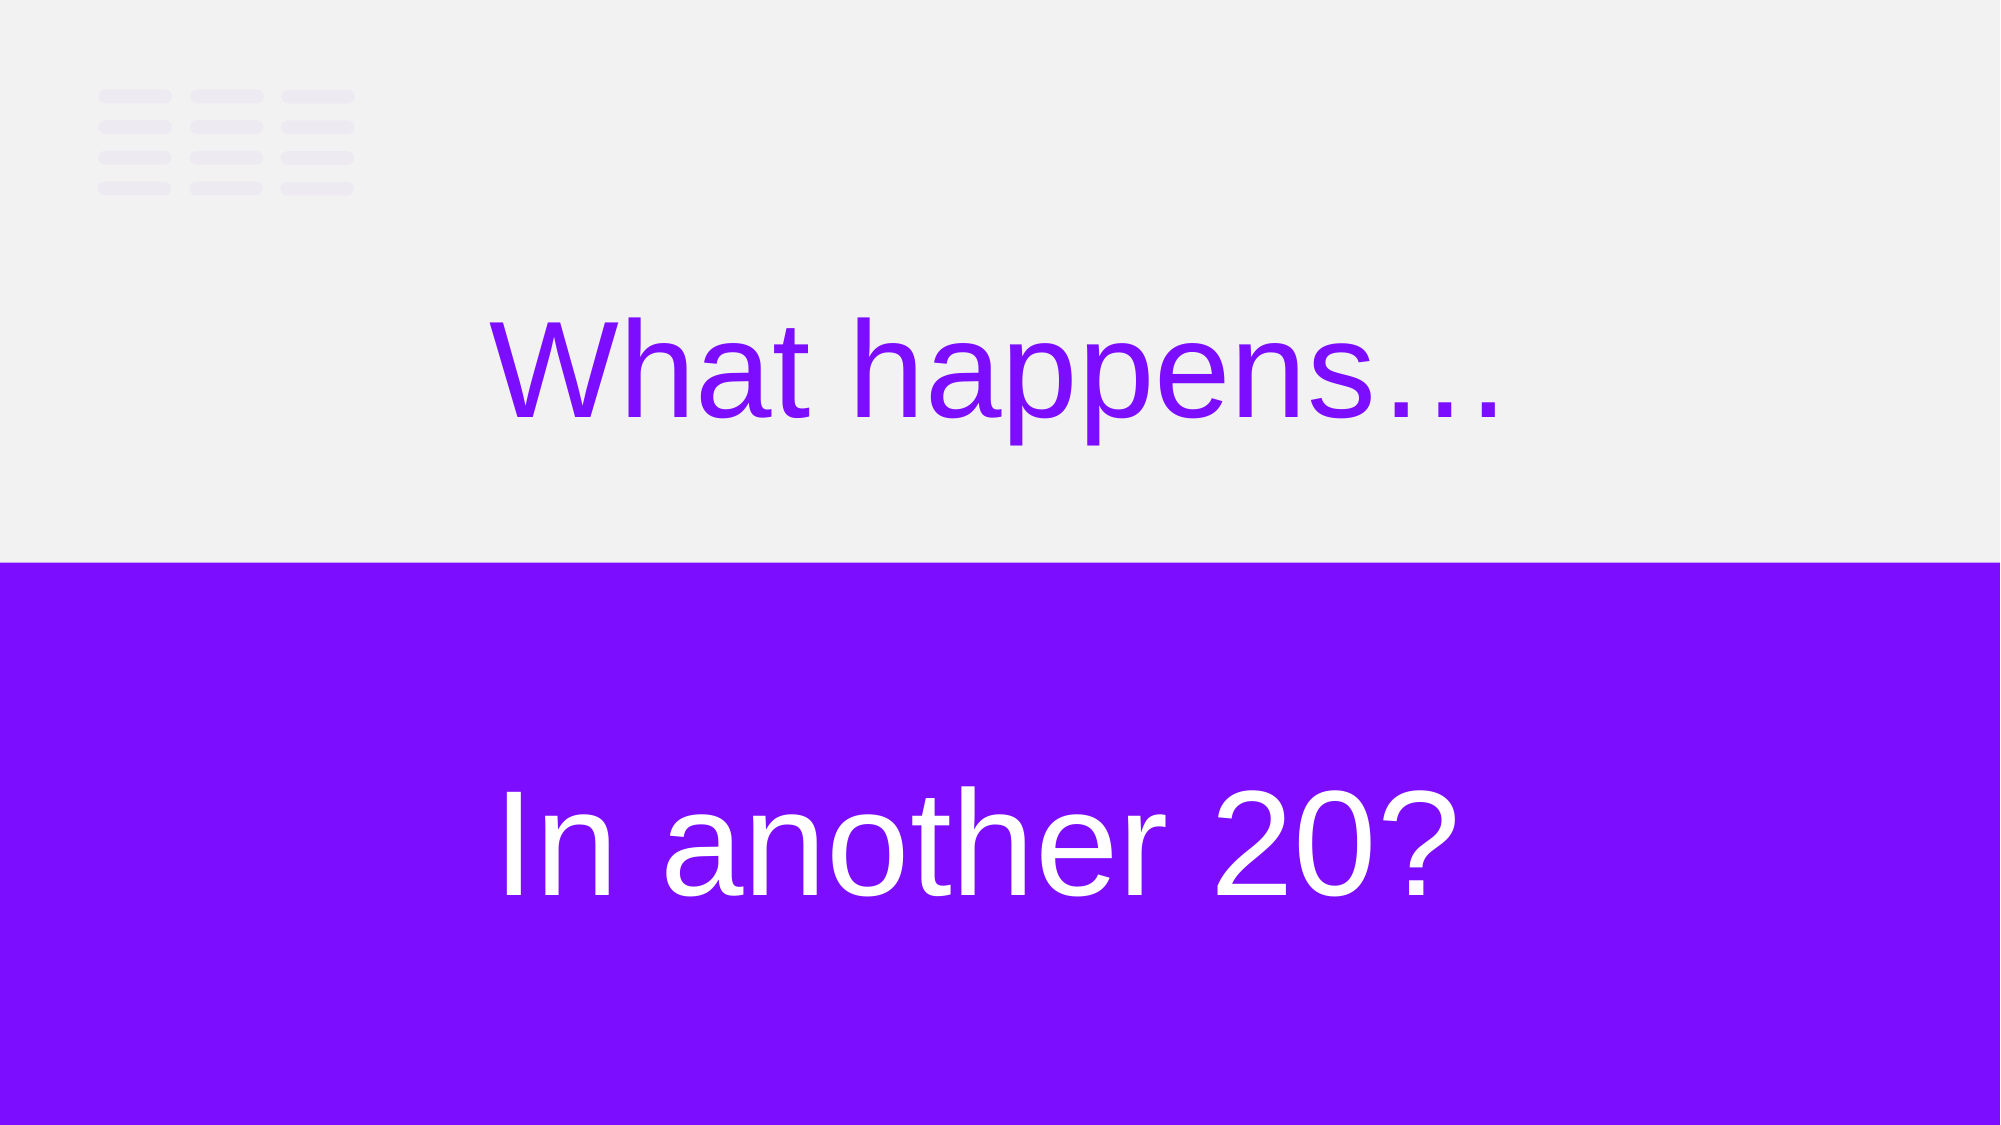

What happens…
20 years
1100%

In another 20?